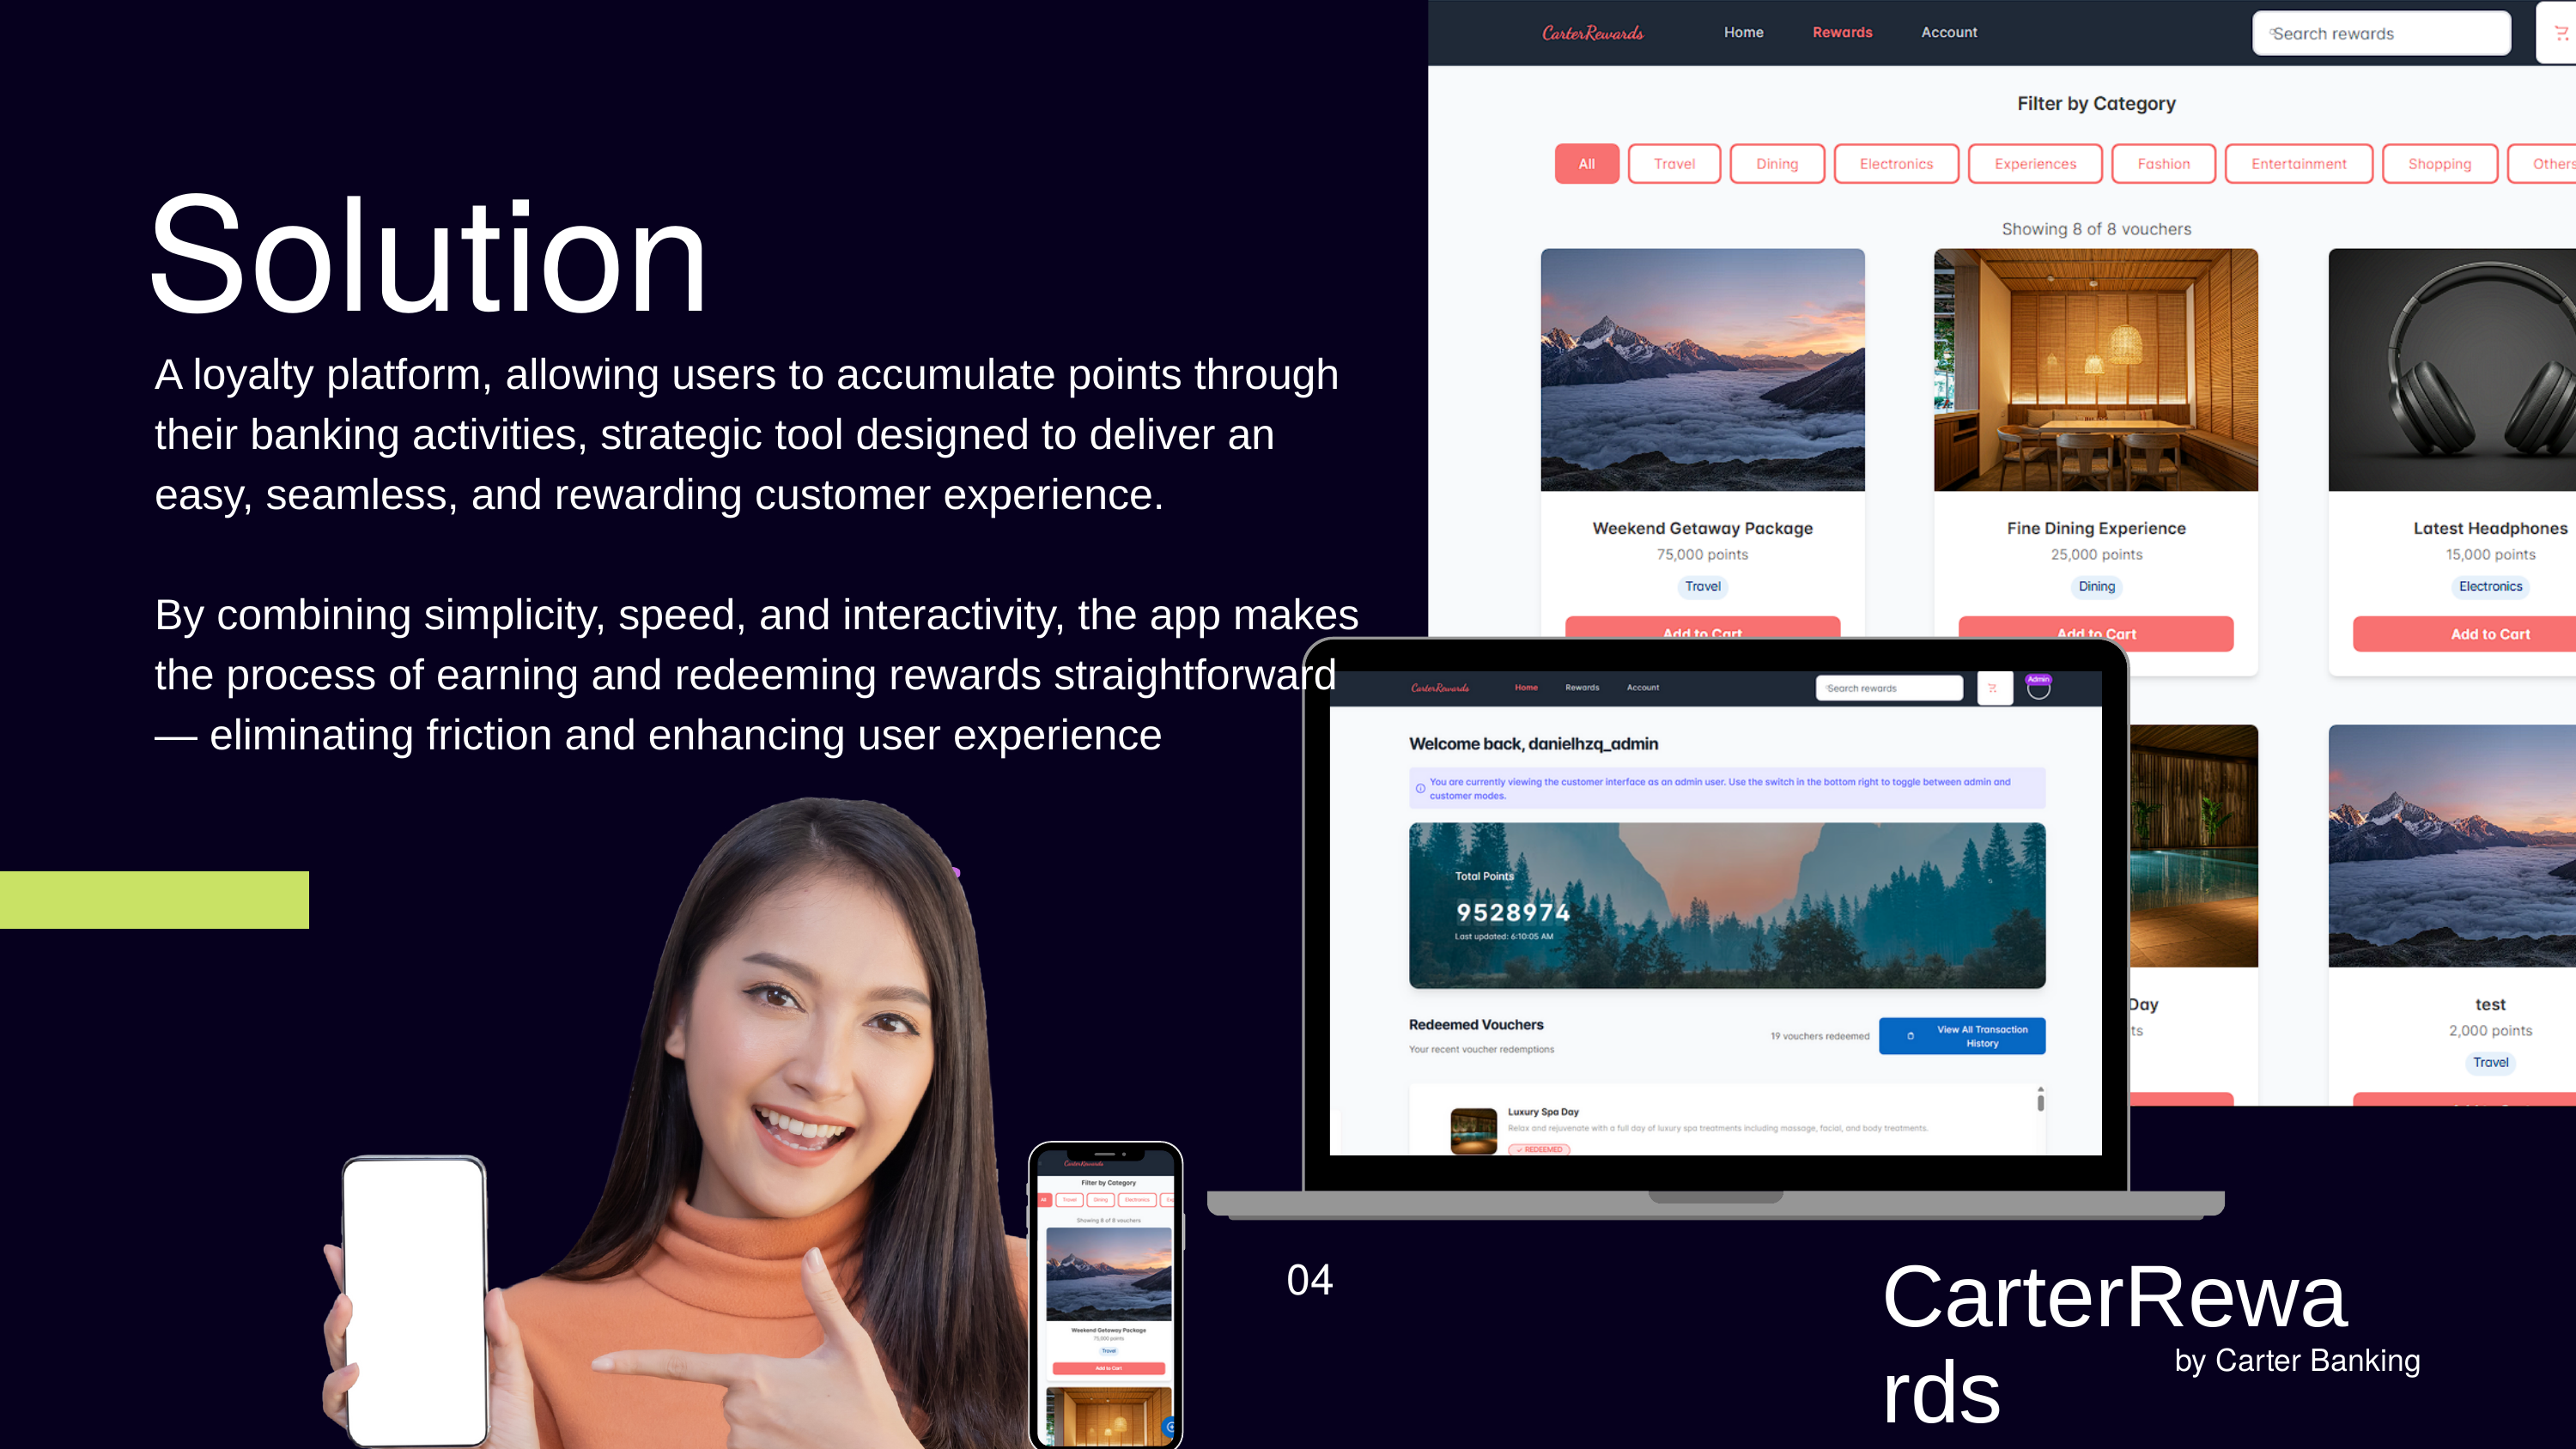

Solution
A loyalty platform, allowing users to accumulate points through their banking activities, strategic tool designed to deliver an easy, seamless, and rewarding customer experience.

By combining simplicity, speed, and interactivity, the app makes the process of earning and redeeming rewards straightforward — eliminating friction and enhancing user experience

04
CarterRewards
by Carter Banking